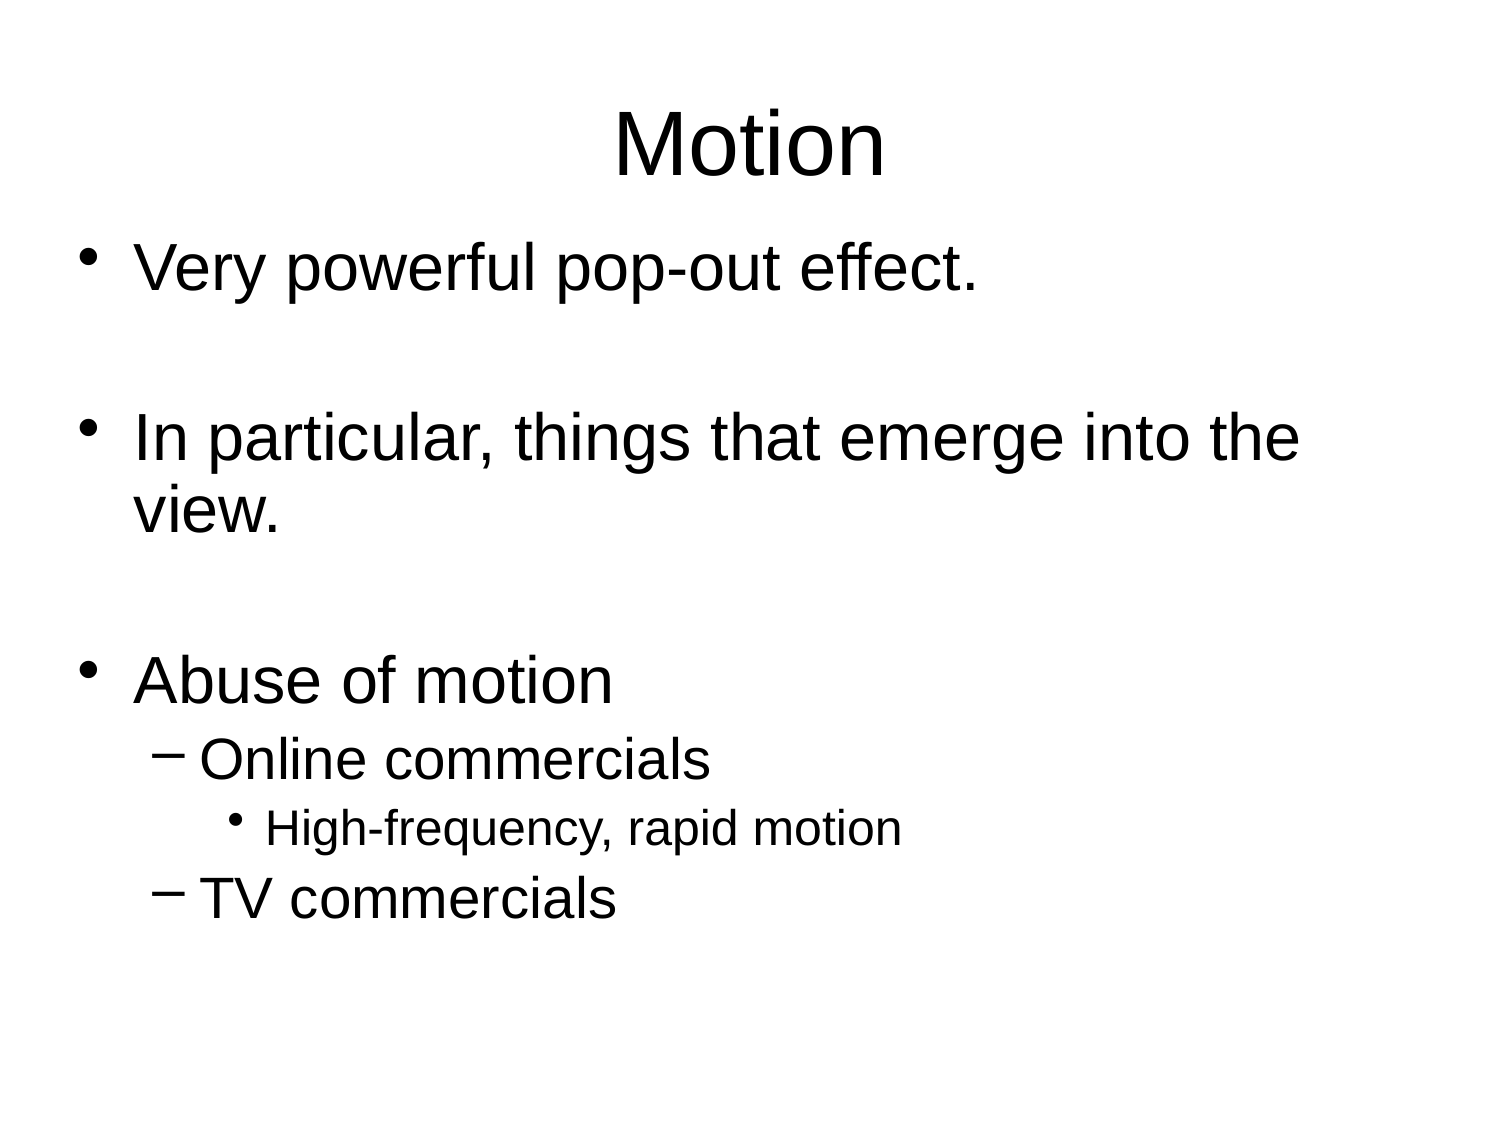

# Motion
Very powerful pop-out effect.

In particular, things that emerge into the view.

Abuse of motion
Online commercials
High-frequency, rapid motion
TV commercials